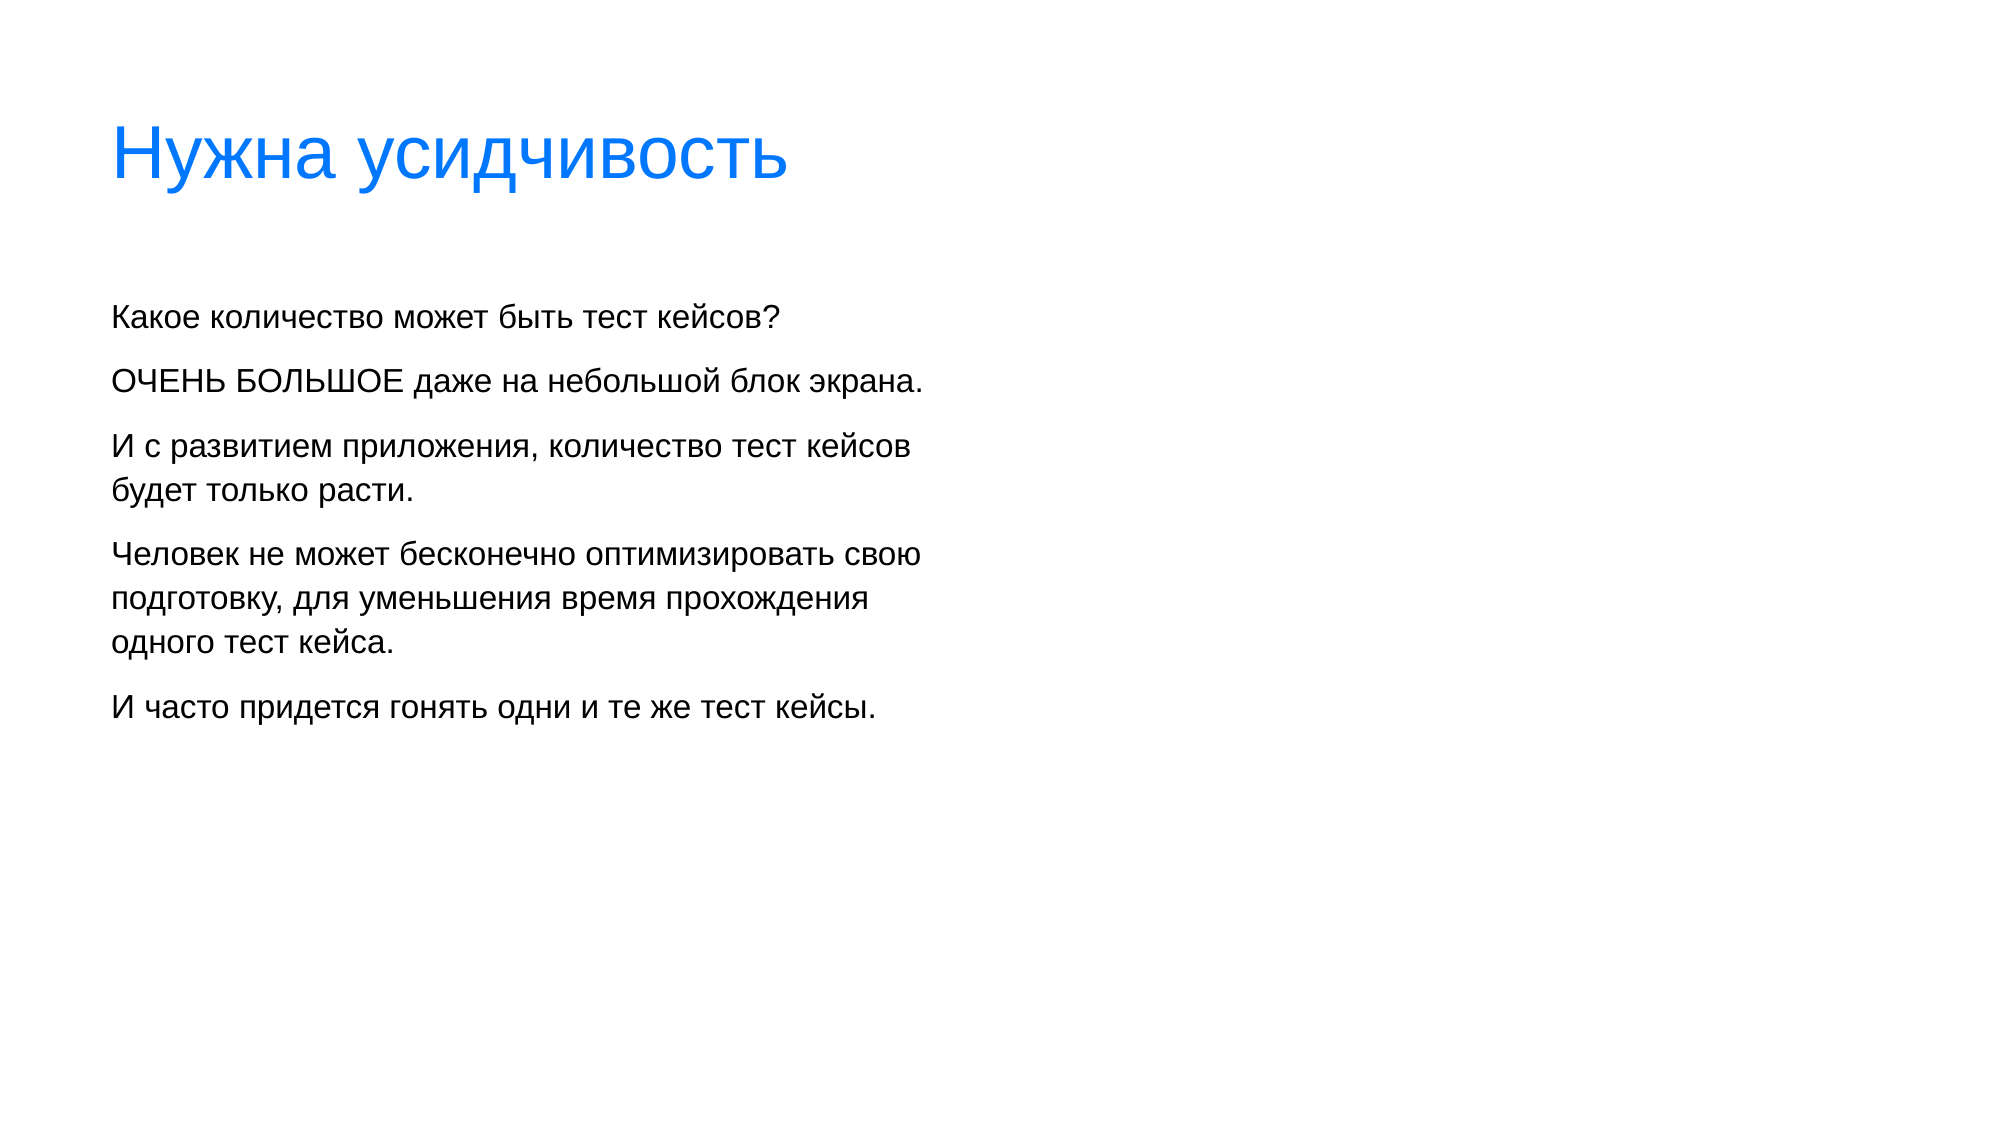

# Нужна усидчивость
Какое количество может быть тест кейсов?
ОЧЕНЬ БОЛЬШОЕ даже на небольшой блок экрана.
И с развитием приложения, количество тест кейсов будет только расти.
Человек не может бесконечно оптимизировать свою подготовку, для уменьшения время прохождения одного тест кейса.
И часто придется гонять одни и те же тест кейсы.